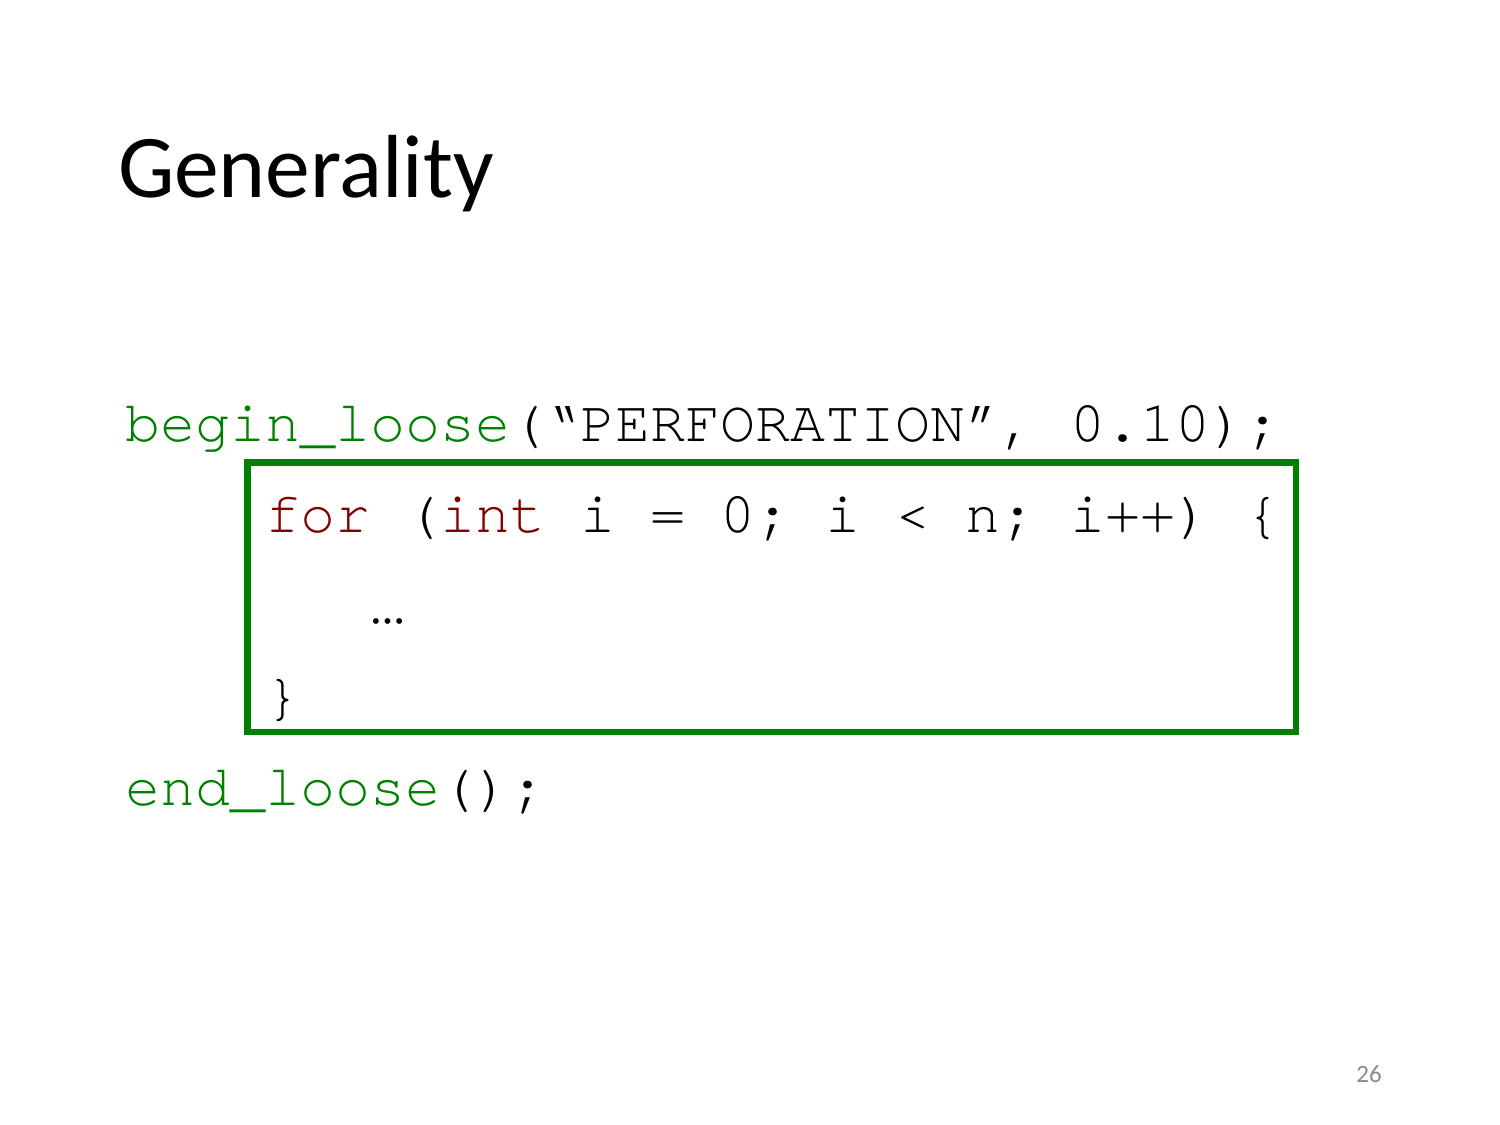

# Generality
begin_loose(“PERFORATION”, 0.10);
    for (int i = 0; i < n; i++) {
       …
    }
end_loose();

26